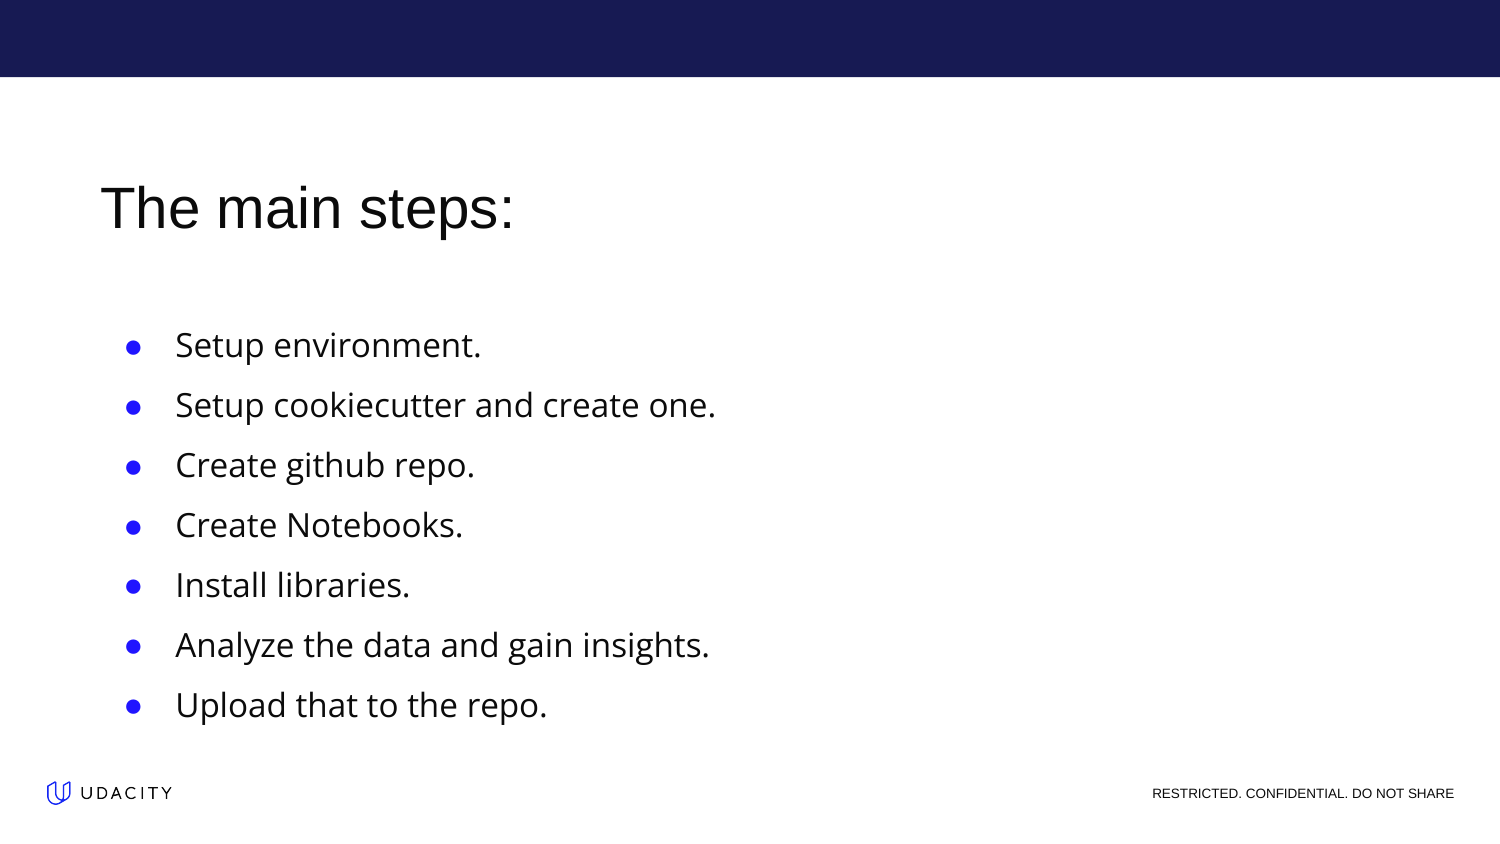

# The main steps:
Setup environment.
Setup cookiecutter and create one.
Create github repo.
Create Notebooks.
Install libraries.
Analyze the data and gain insights.
Upload that to the repo.